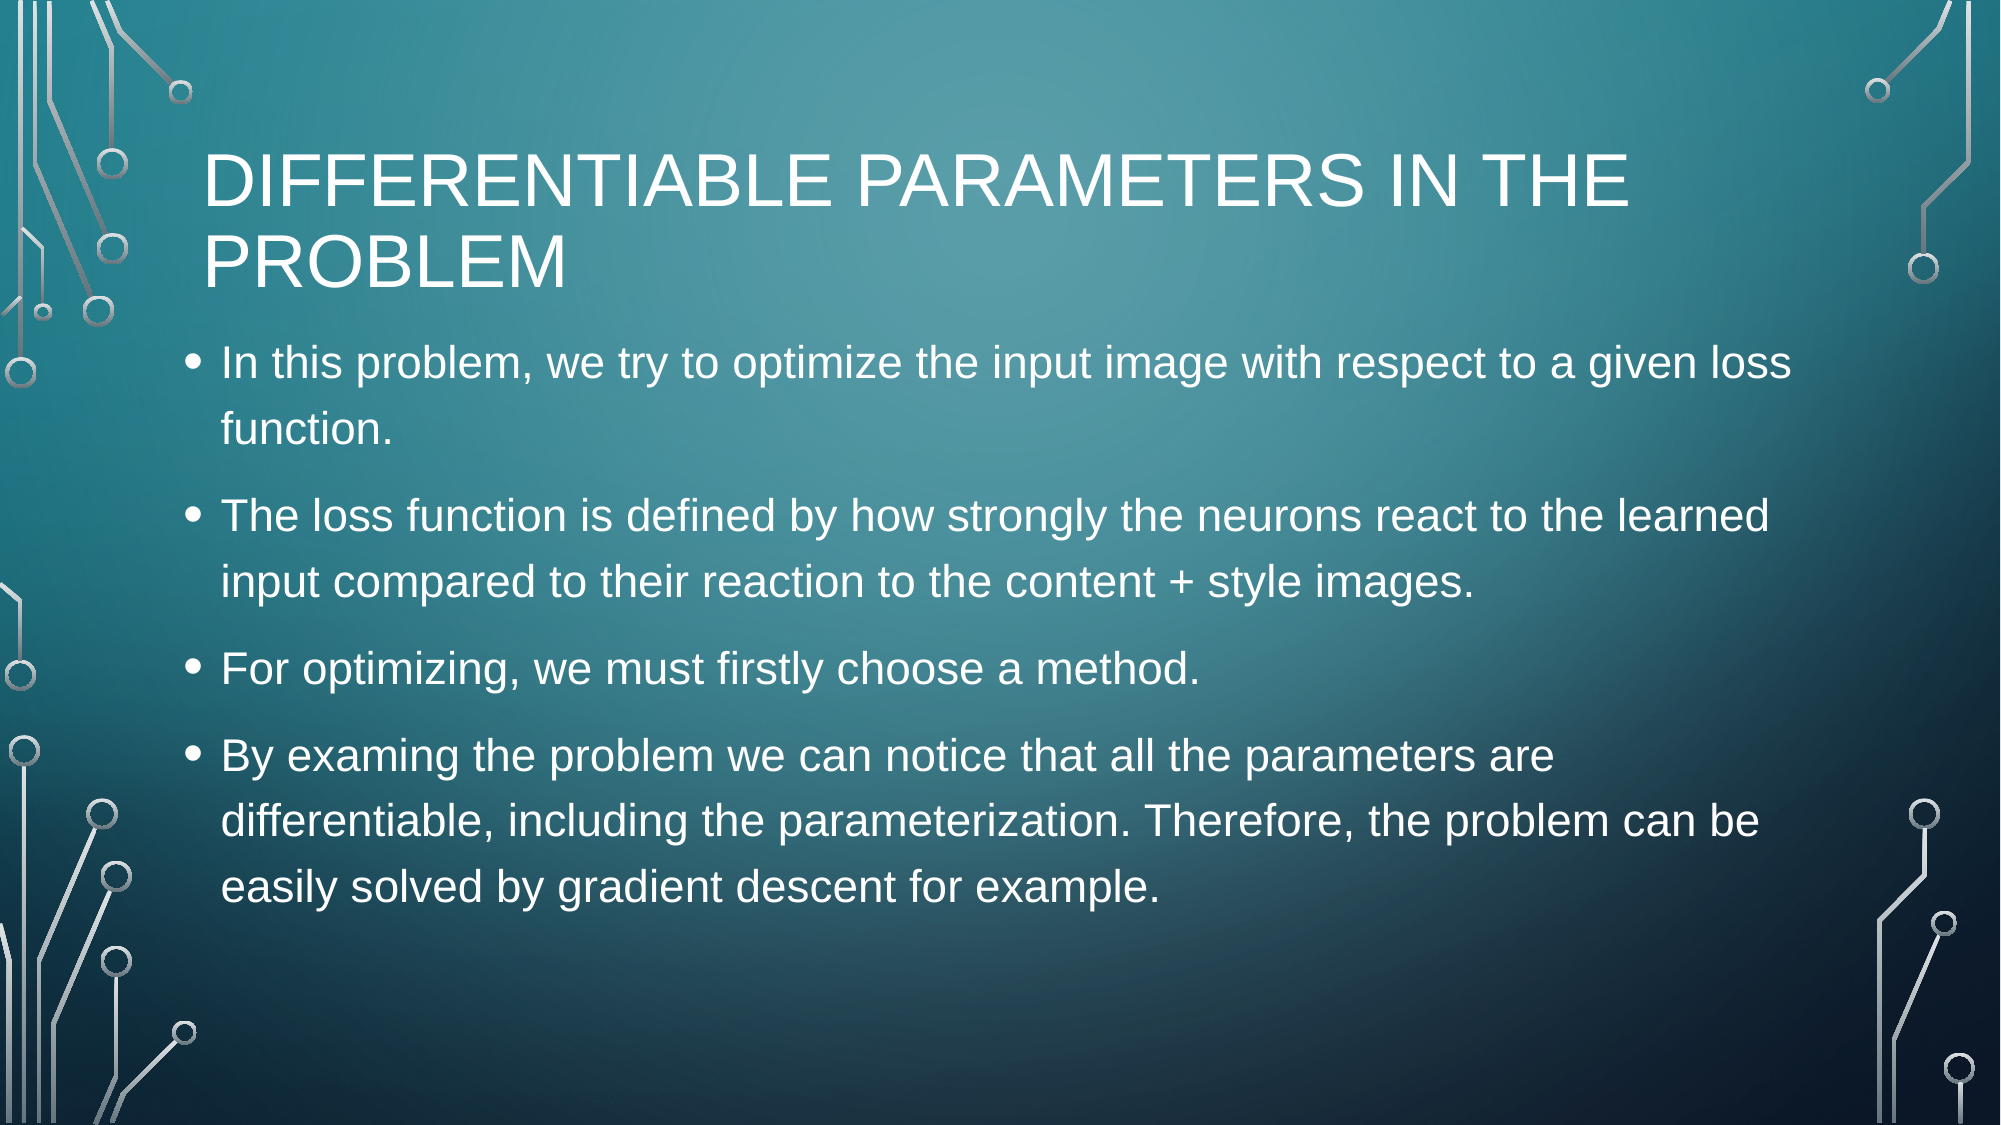

# differentiable parameters in the problem
In this problem, we try to optimize the input image with respect to a given loss function.
The loss function is defined by how strongly the neurons react to the learned input compared to their reaction to the content + style images.
For optimizing, we must firstly choose a method.
By examing the problem we can notice that all the parameters are differentiable, including the parameterization. Therefore, the problem can be easily solved by gradient descent for example.